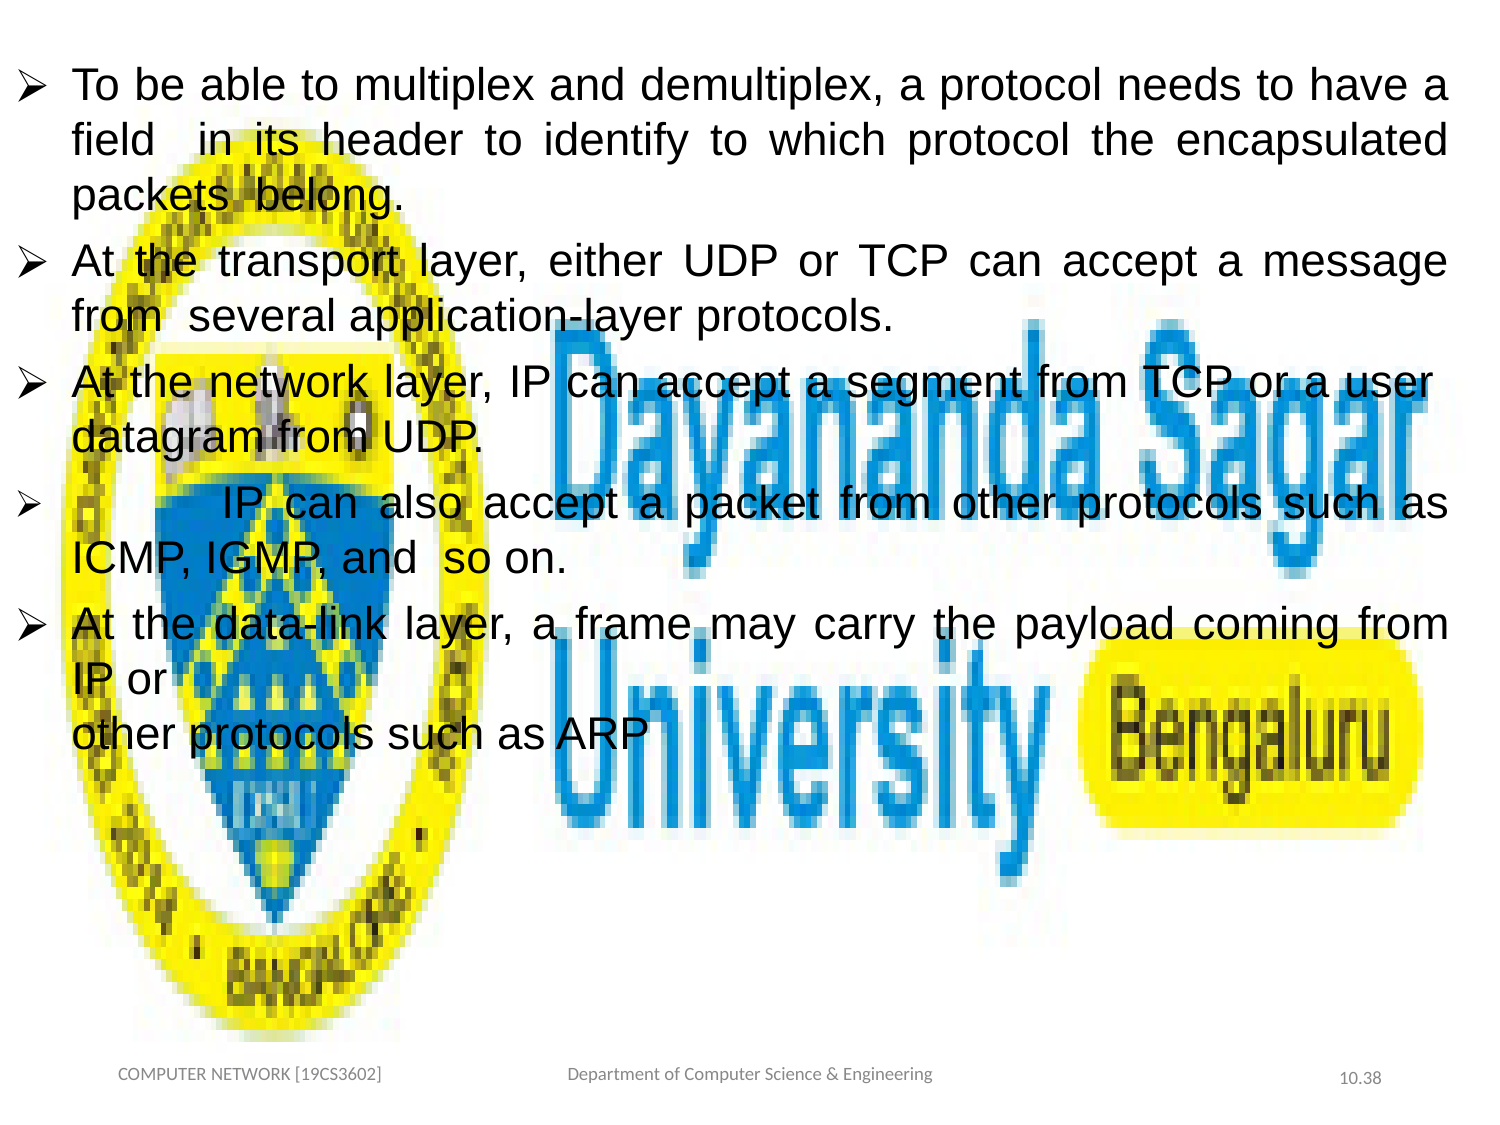

To be able to multiplex and demultiplex, a protocol needs to have a field  in its header to identify to which protocol the encapsulated packets  belong.
At the transport layer, either UDP or TCP can accept a message from  several application-layer protocols.
At the network layer, IP can accept a segment from TCP or a user  datagram from UDP.
	IP can also accept a packet from other protocols such as ICMP, IGMP, and  so on.
At the data-link layer, a frame may carry the payload coming from IP or
other protocols such as ARP
COMPUTER NETWORK [19CS3602]
Department of Computer Science & Engineering
10.38